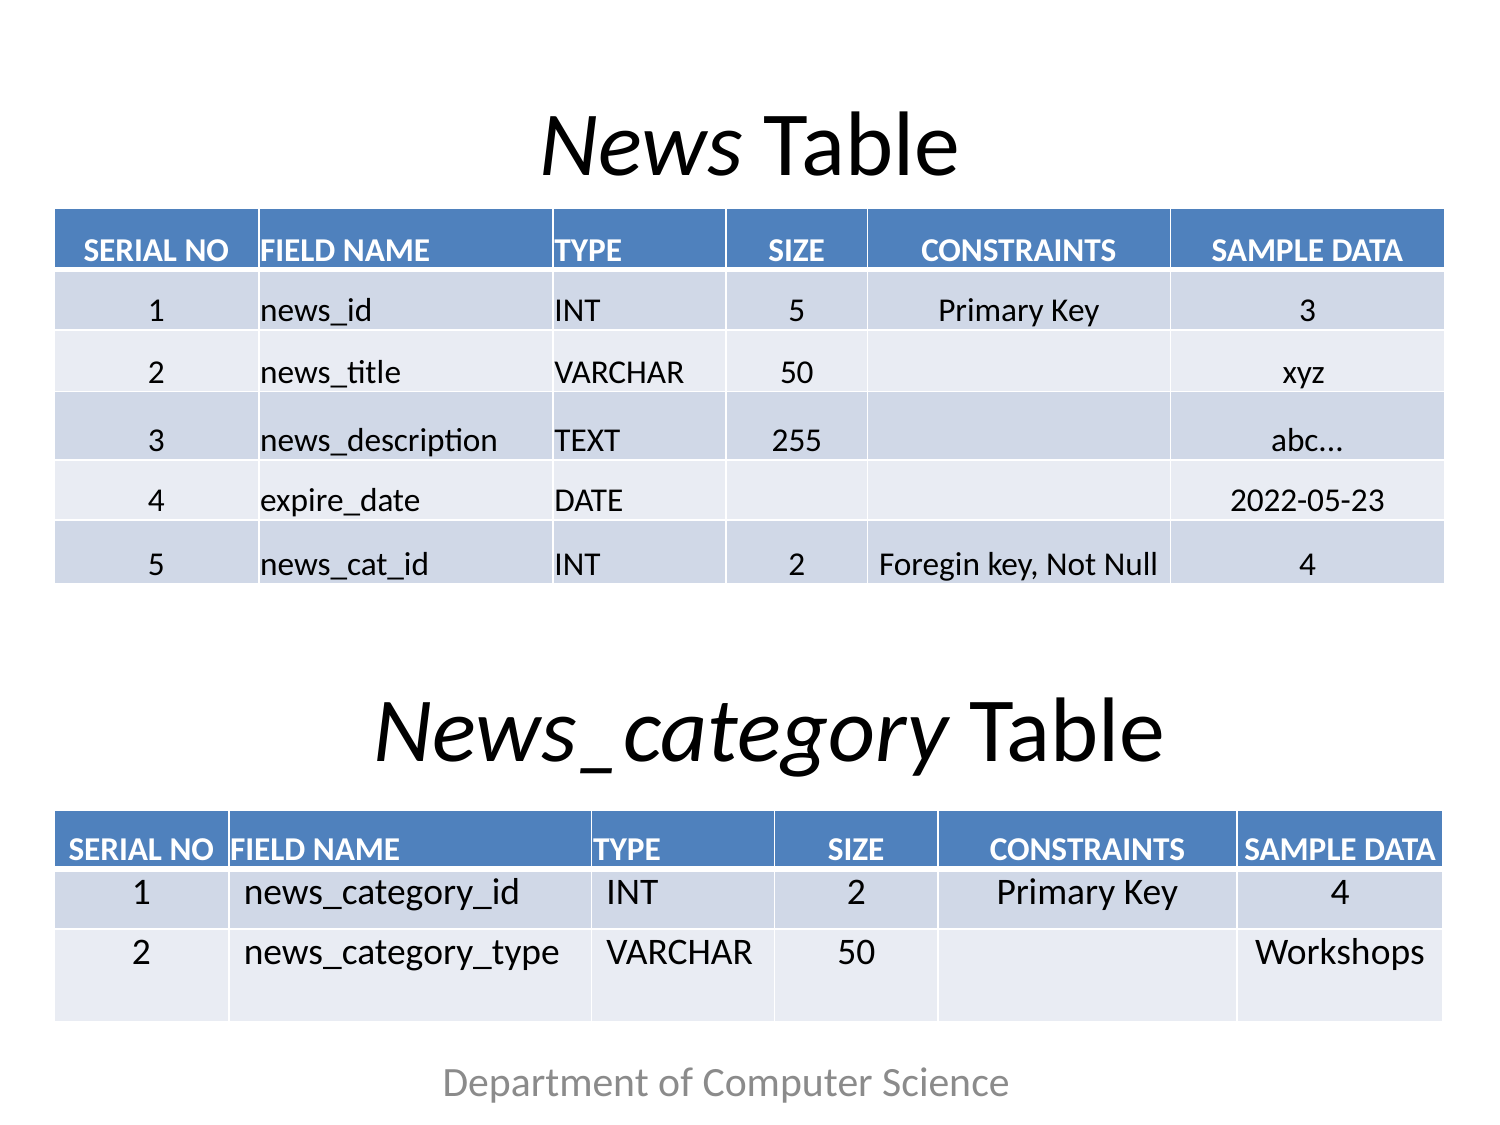

# News Table
| SERIAL NO | FIELD NAME | TYPE | SIZE | CONSTRAINTS | SAMPLE DATA |
| --- | --- | --- | --- | --- | --- |
| 1 | news\_id | INT | 5 | Primary Key | 3 |
| 2 | news\_title | VARCHAR | 50 |  | xyz |
| 3 | news\_description | TEXT | 255 |  | abc... |
| 4 | expire\_date | DATE |  |  | 2022-05-23 |
| 5 | news\_cat\_id | INT | 2 | Foregin key, Not Null | 4 |
News_category Table
| SERIAL NO | FIELD NAME | TYPE | SIZE | CONSTRAINTS | SAMPLE DATA |
| --- | --- | --- | --- | --- | --- |
| 1 | news\_category\_id | INT | 2 | Primary Key | 4 |
| 2 | news\_category\_type | VARCHAR | 50 |  | Workshops |
29
Department of Computer Science